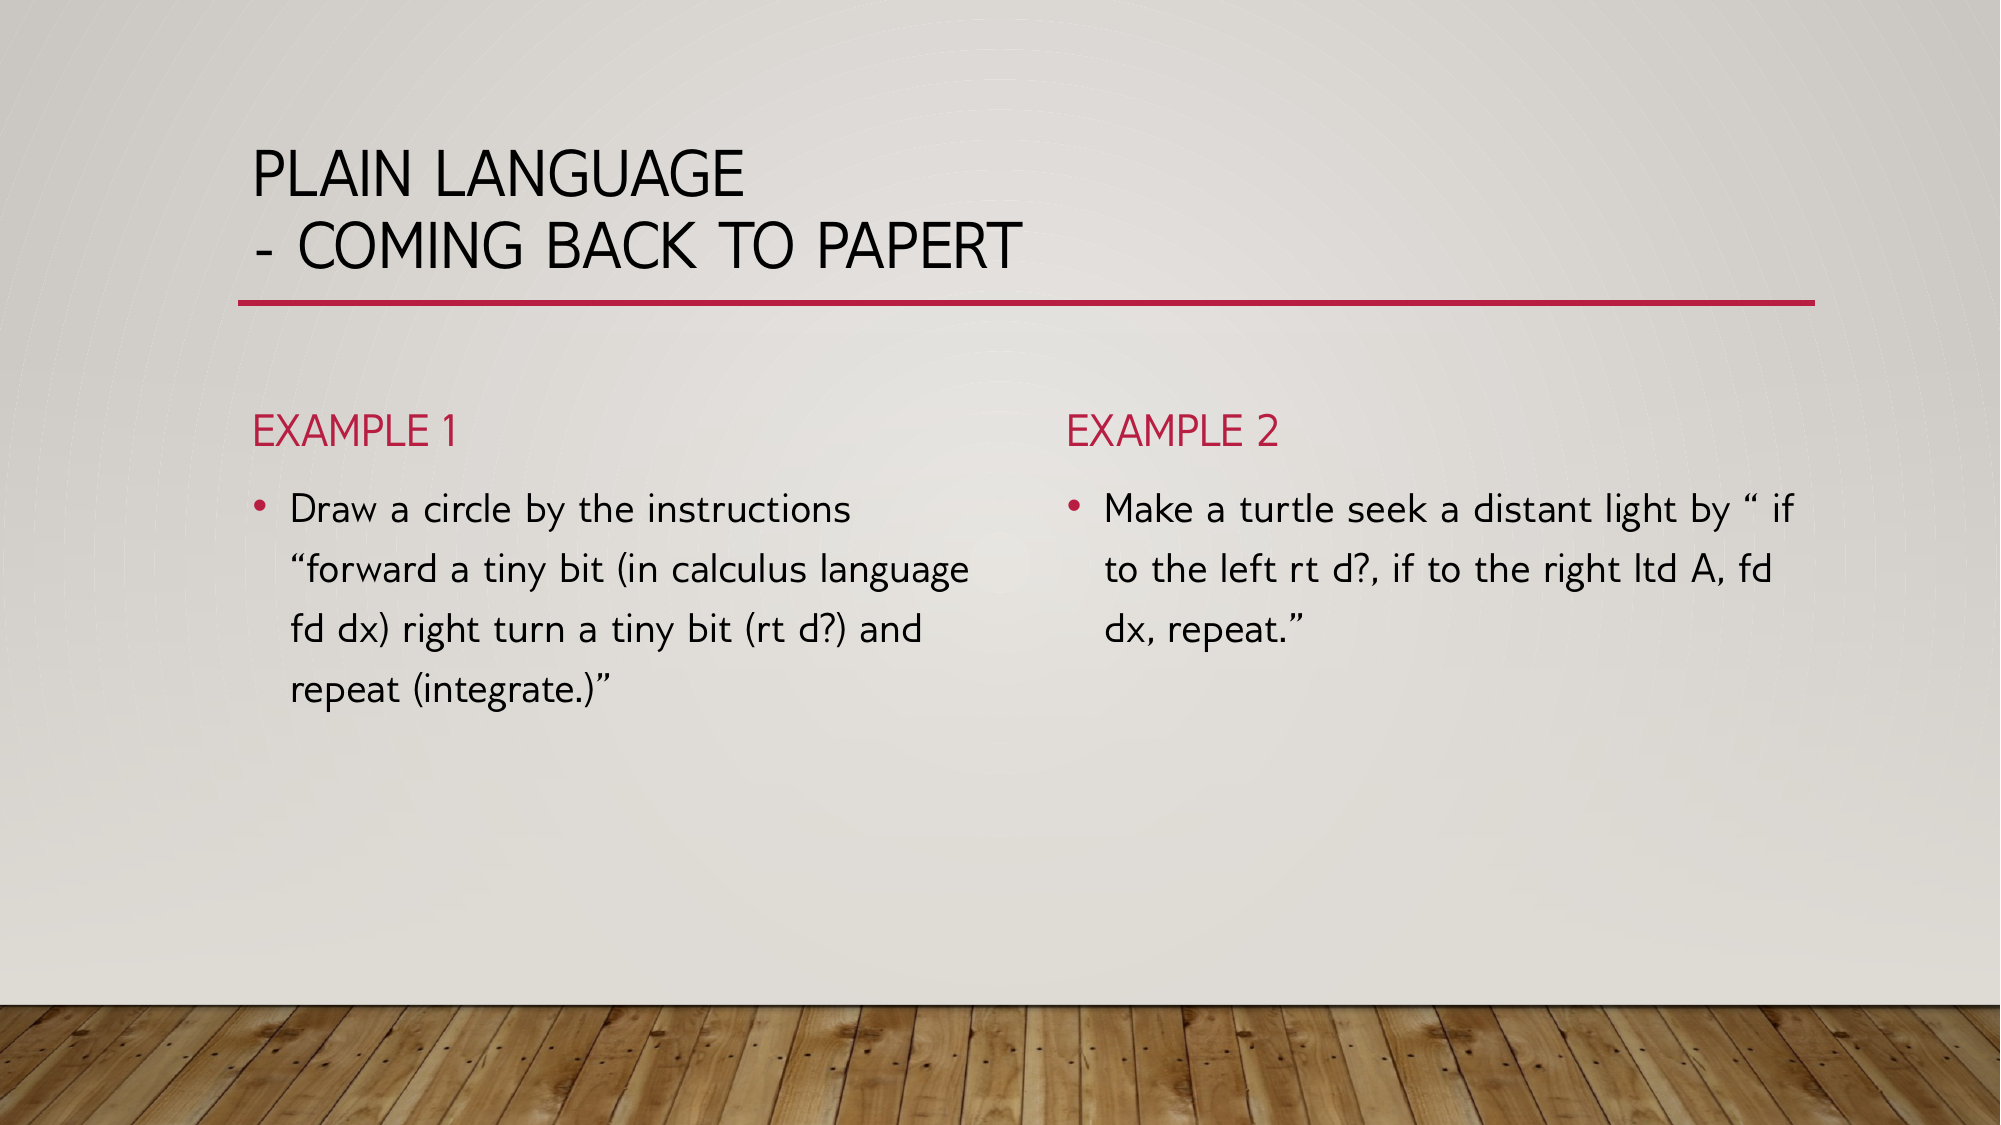

# Plain Language - Coming back to Papert
Example 1
Example 2
Make a turtle seek a distant light by “ if to the left rt d?, if to the right ltd A, fd dx, repeat.”
Draw a circle by the instructions “forward a tiny bit (in calculus language fd dx) right turn a tiny bit (rt d?) and repeat (integrate.)”